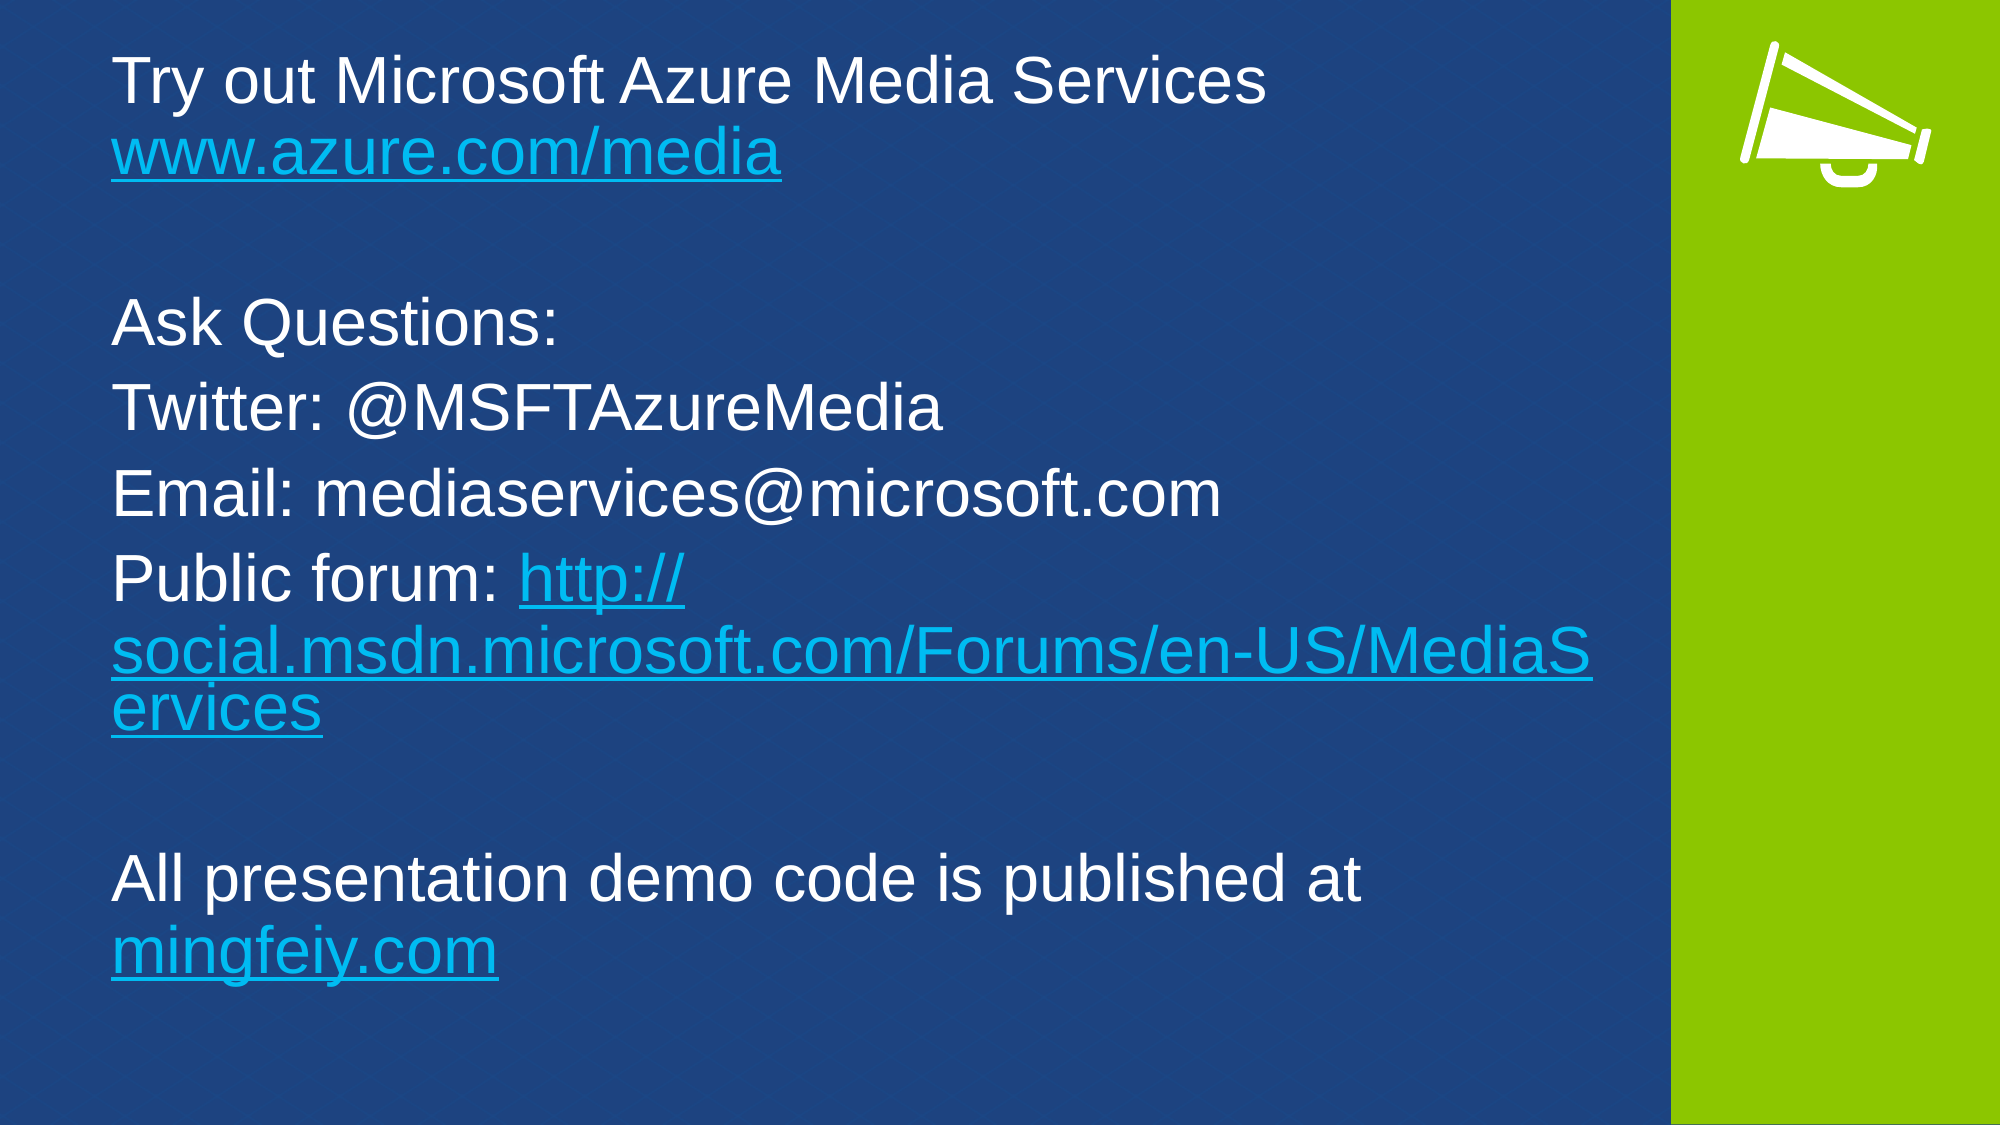

Try out Microsoft Azure Media Services www.azure.com/media

Ask Questions:
Twitter: @MSFTAzureMedia
Email: mediaservices@microsoft.com
Public forum: http://social.msdn.microsoft.com/Forums/en-US/MediaServices

All presentation demo code is published at mingfeiy.com